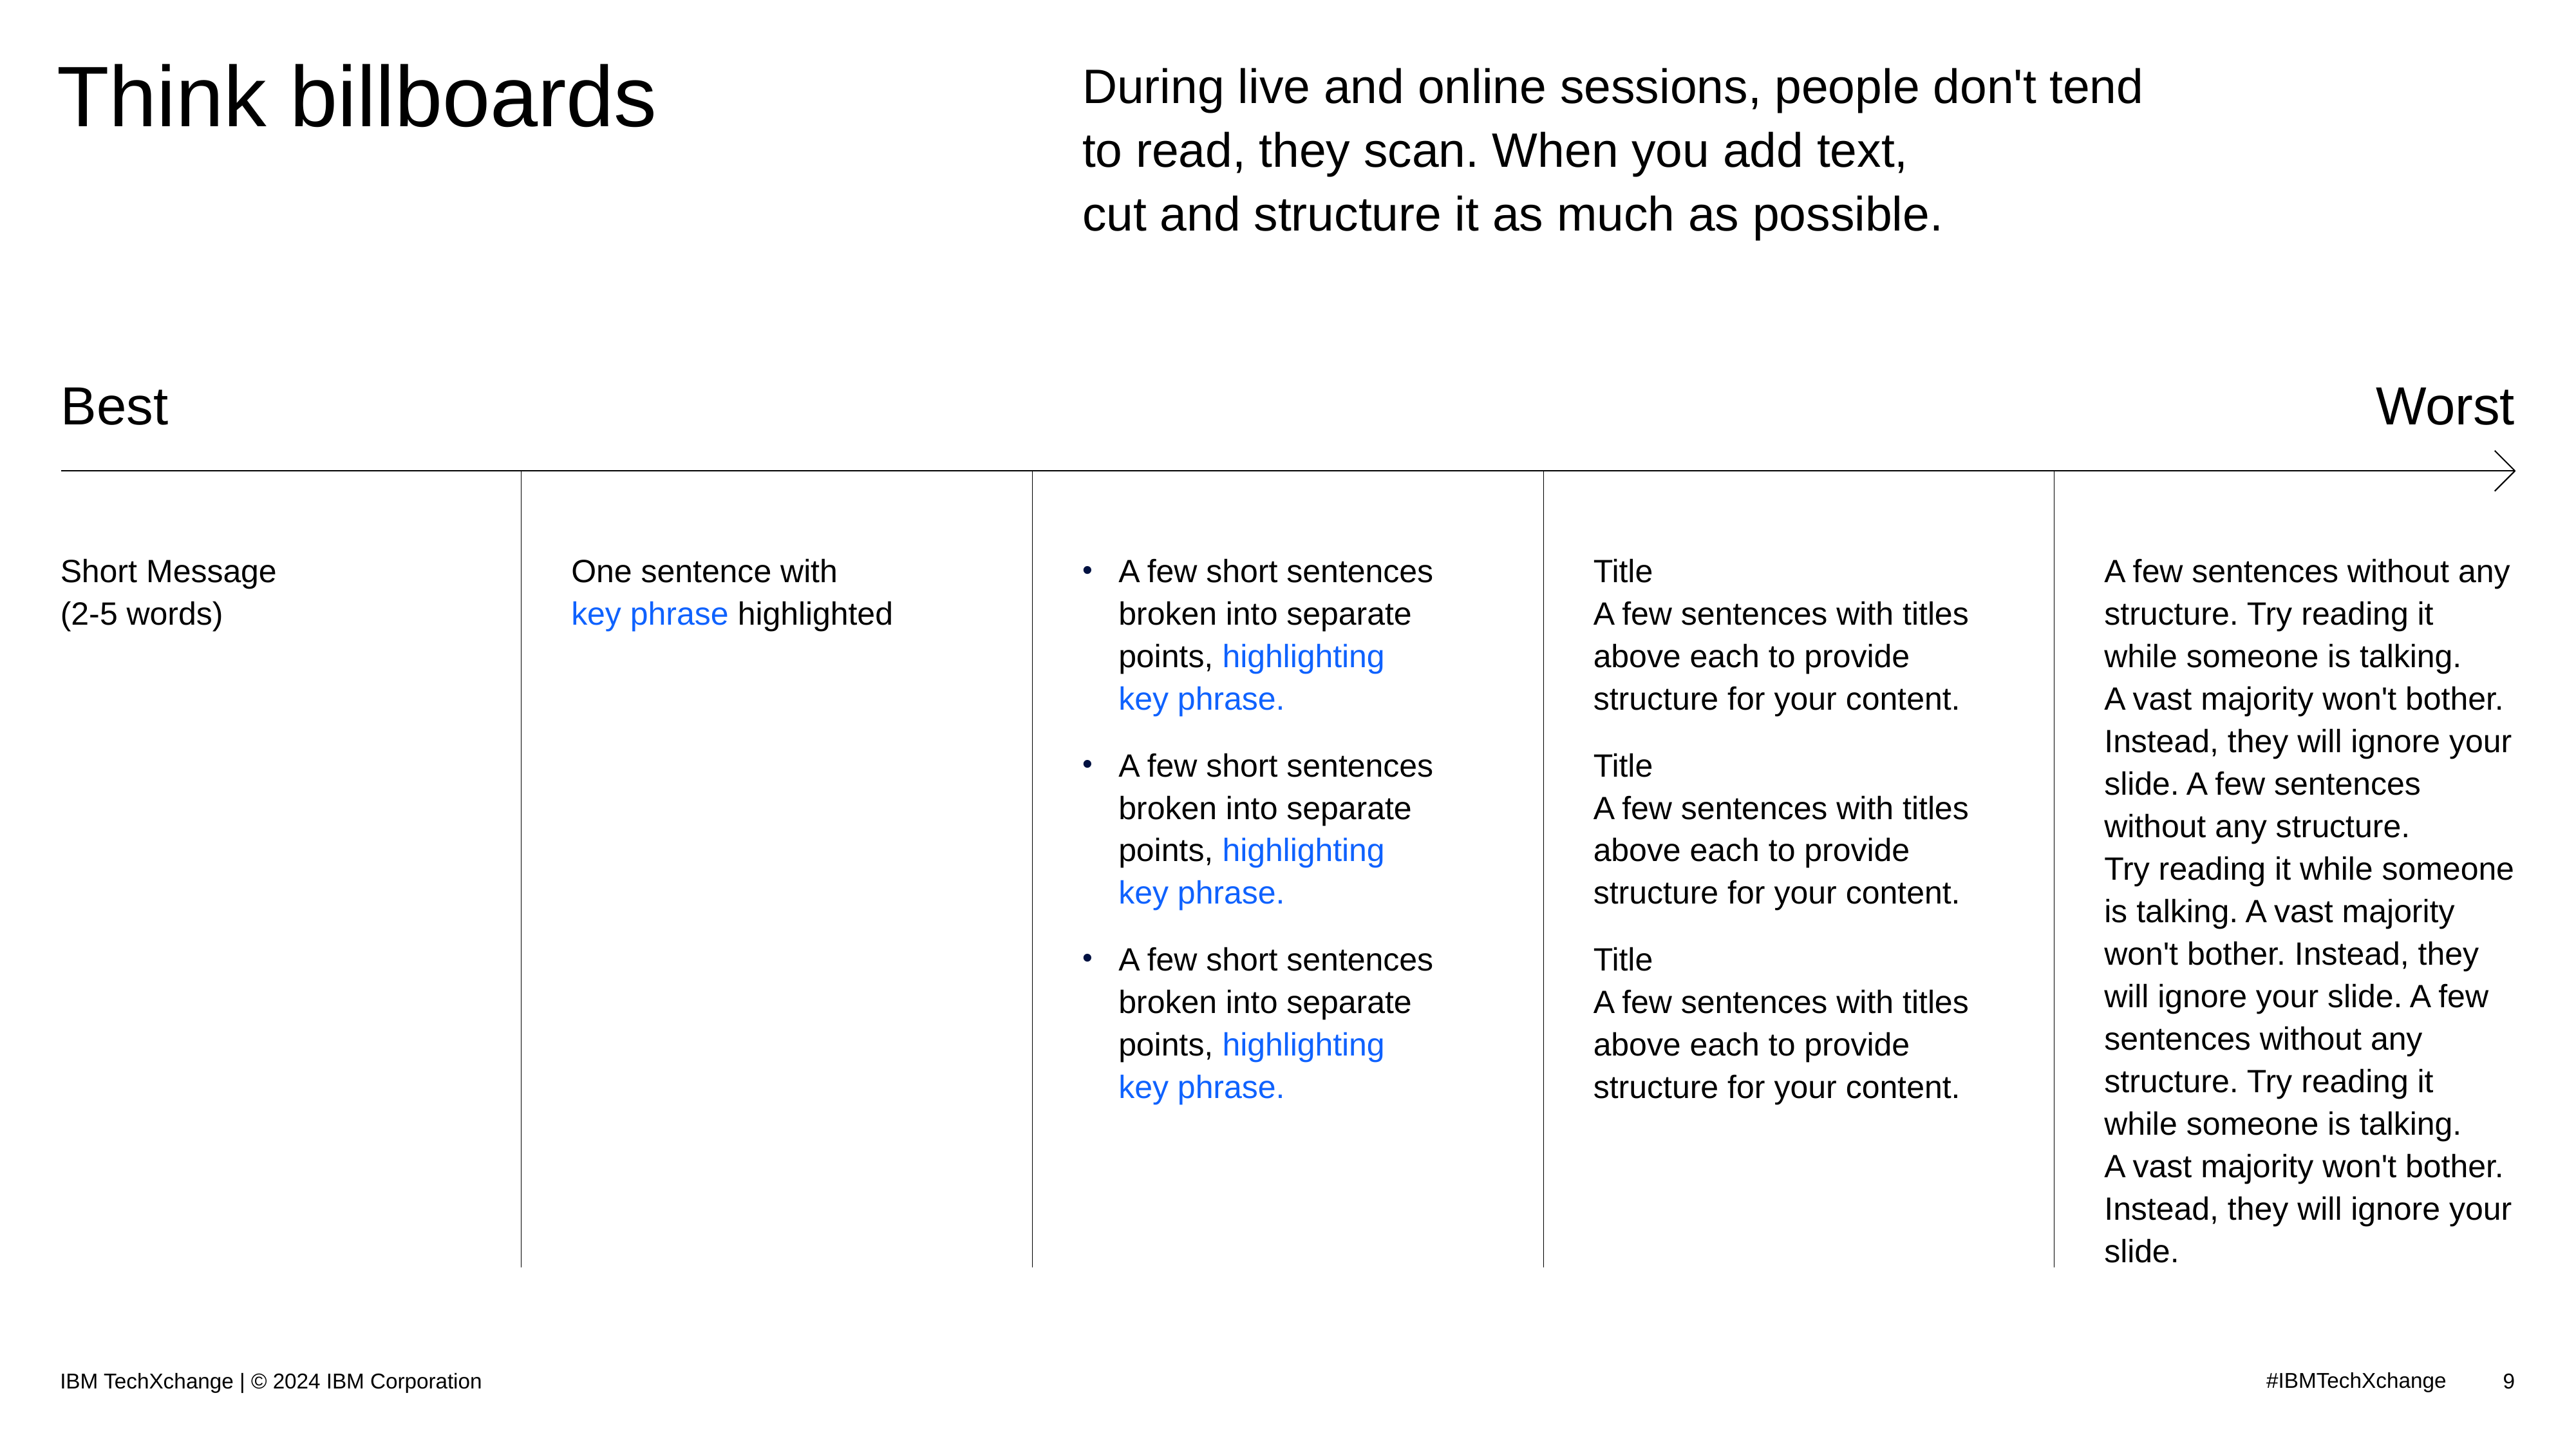

# Think billboards
During live and online sessions, people don't tend
to read, they scan. When you add text,
cut and structure it as much as possible.
Best
Worst

Short Message
(2-5 words)
One sentence with
key phrase highlighted
A few short sentences broken into separate points, highlighting
key phrase.
A few short sentences broken into separate points, highlighting
key phrase.
A few short sentences broken into separate points, highlighting
key phrase.
Title
A few sentences with titles above each to provide structure for your content.
Title
A few sentences with titles above each to provide structure for your content.
Title
A few sentences with titles above each to provide structure for your content.
A few sentences without any structure. Try reading it while someone is talking.
A vast majority won't bother. Instead, they will ignore your slide. A few sentences without any structure.
Try reading it while someone is talking. A vast majority won't bother. Instead, they will ignore your slide. A few sentences without any structure. Try reading it while someone is talking.
A vast majority won't bother. Instead, they will ignore your slide.
IBM TechXchange | © 2024 IBM Corporation
9